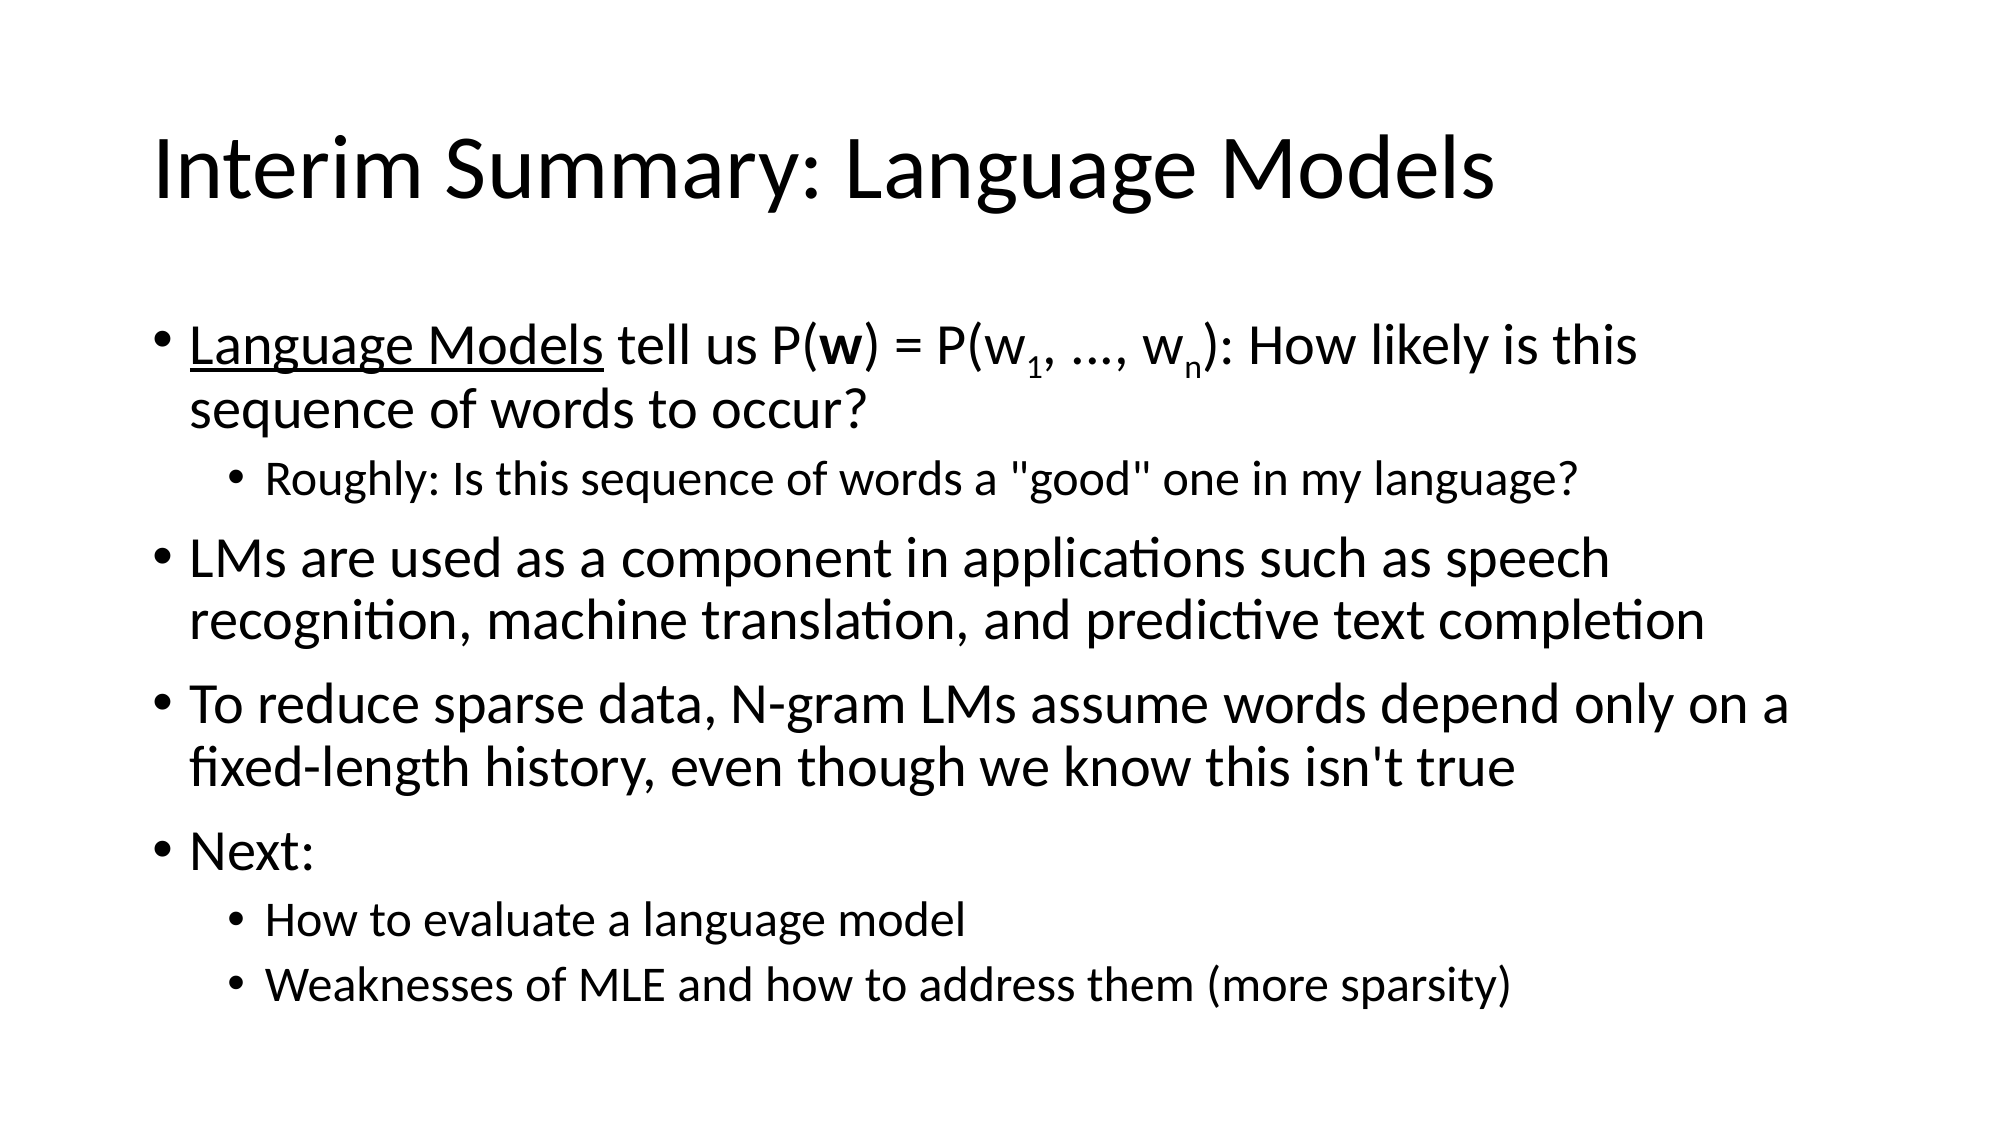

# Interim Summary: Language Models
Language Models tell us P(w) = P(w1, ..., wn): How likely is this sequence of words to occur?
Roughly: Is this sequence of words a "good" one in my language?
LMs are used as a component in applications such as speech recognition, machine translation, and predictive text completion
To reduce sparse data, N-gram LMs assume words depend only on a fixed-length history, even though we know this isn't true
Next:
How to evaluate a language model
Weaknesses of MLE and how to address them (more sparsity)